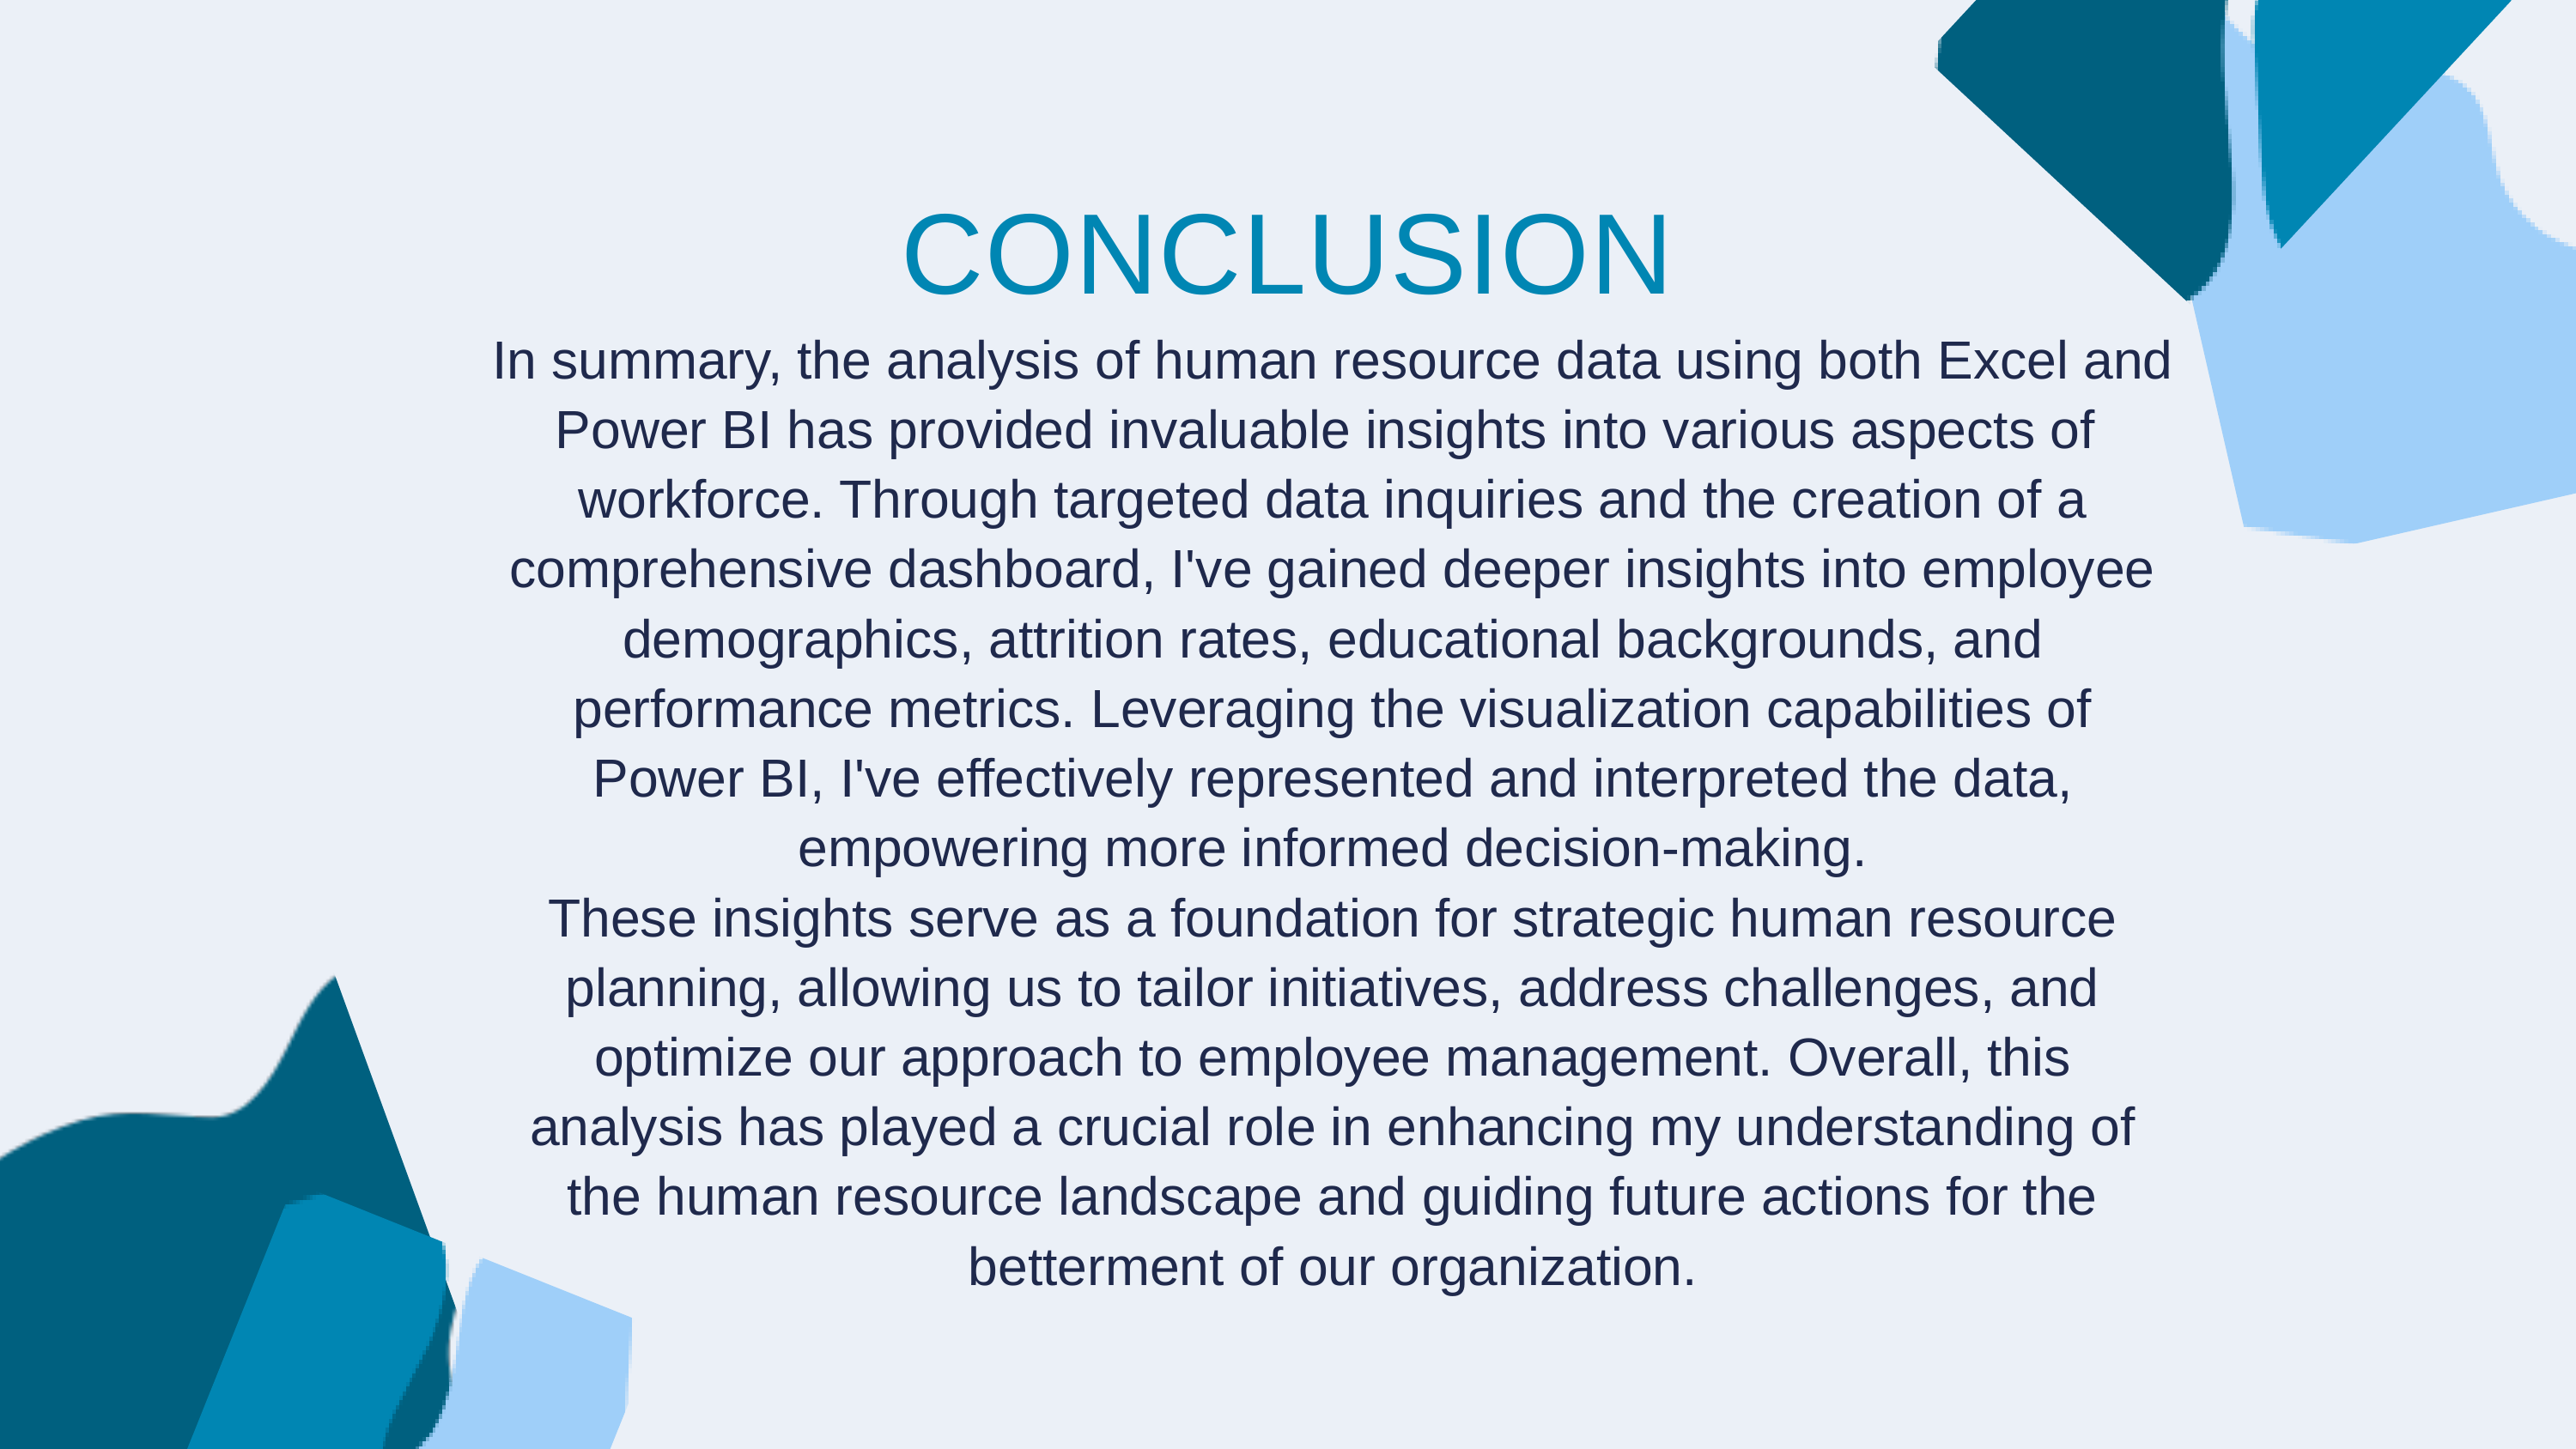

CONCLUSION
In summary, the analysis of human resource data using both Excel and Power BI has provided invaluable insights into various aspects of  workforce. Through targeted data inquiries and the creation of a comprehensive dashboard, I've gained deeper insights into employee demographics, attrition rates, educational backgrounds, and performance metrics. Leveraging the visualization capabilities of Power BI, I've effectively represented and interpreted the data, empowering more informed decision-making.
These insights serve as a foundation for strategic human resource planning, allowing us to tailor initiatives, address challenges, and optimize our approach to employee management. Overall, this analysis has played a crucial role in enhancing my understanding of the human resource landscape and guiding future actions for the betterment of our organization.